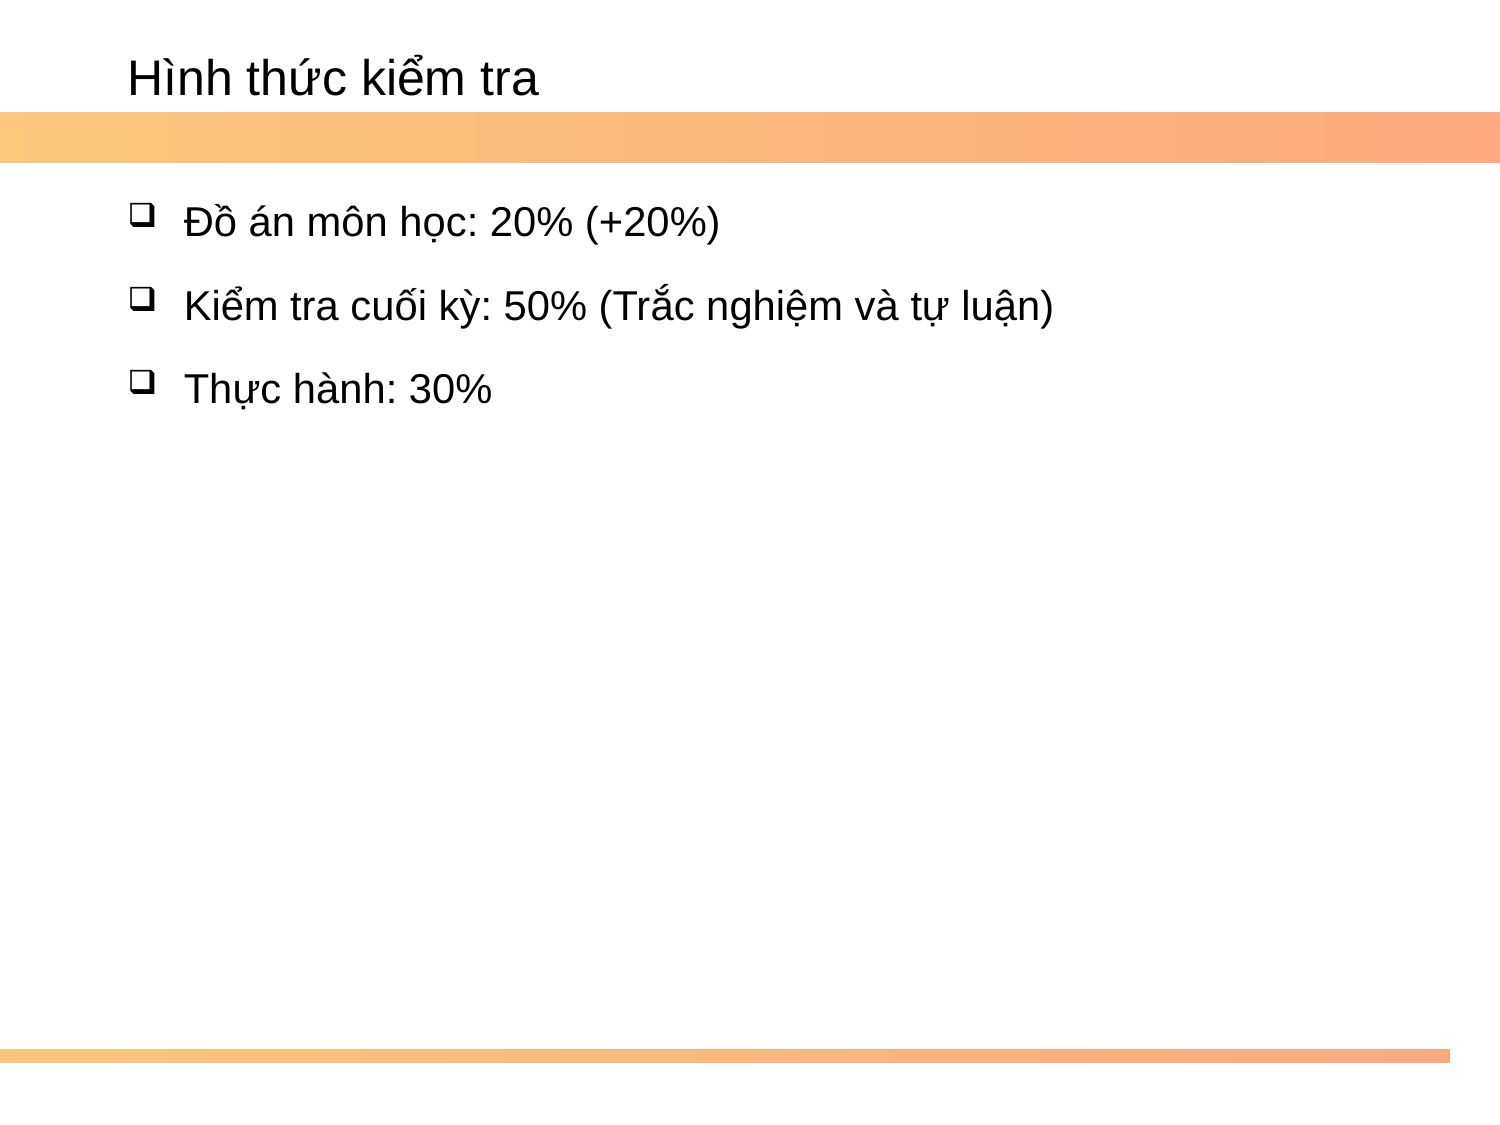

# Hình thức kiểm tra
Đồ án môn học: 20% (+20%)
Kiểm tra cuối kỳ: 50% (Trắc nghiệm và tự luận)
Thực hành: 30%